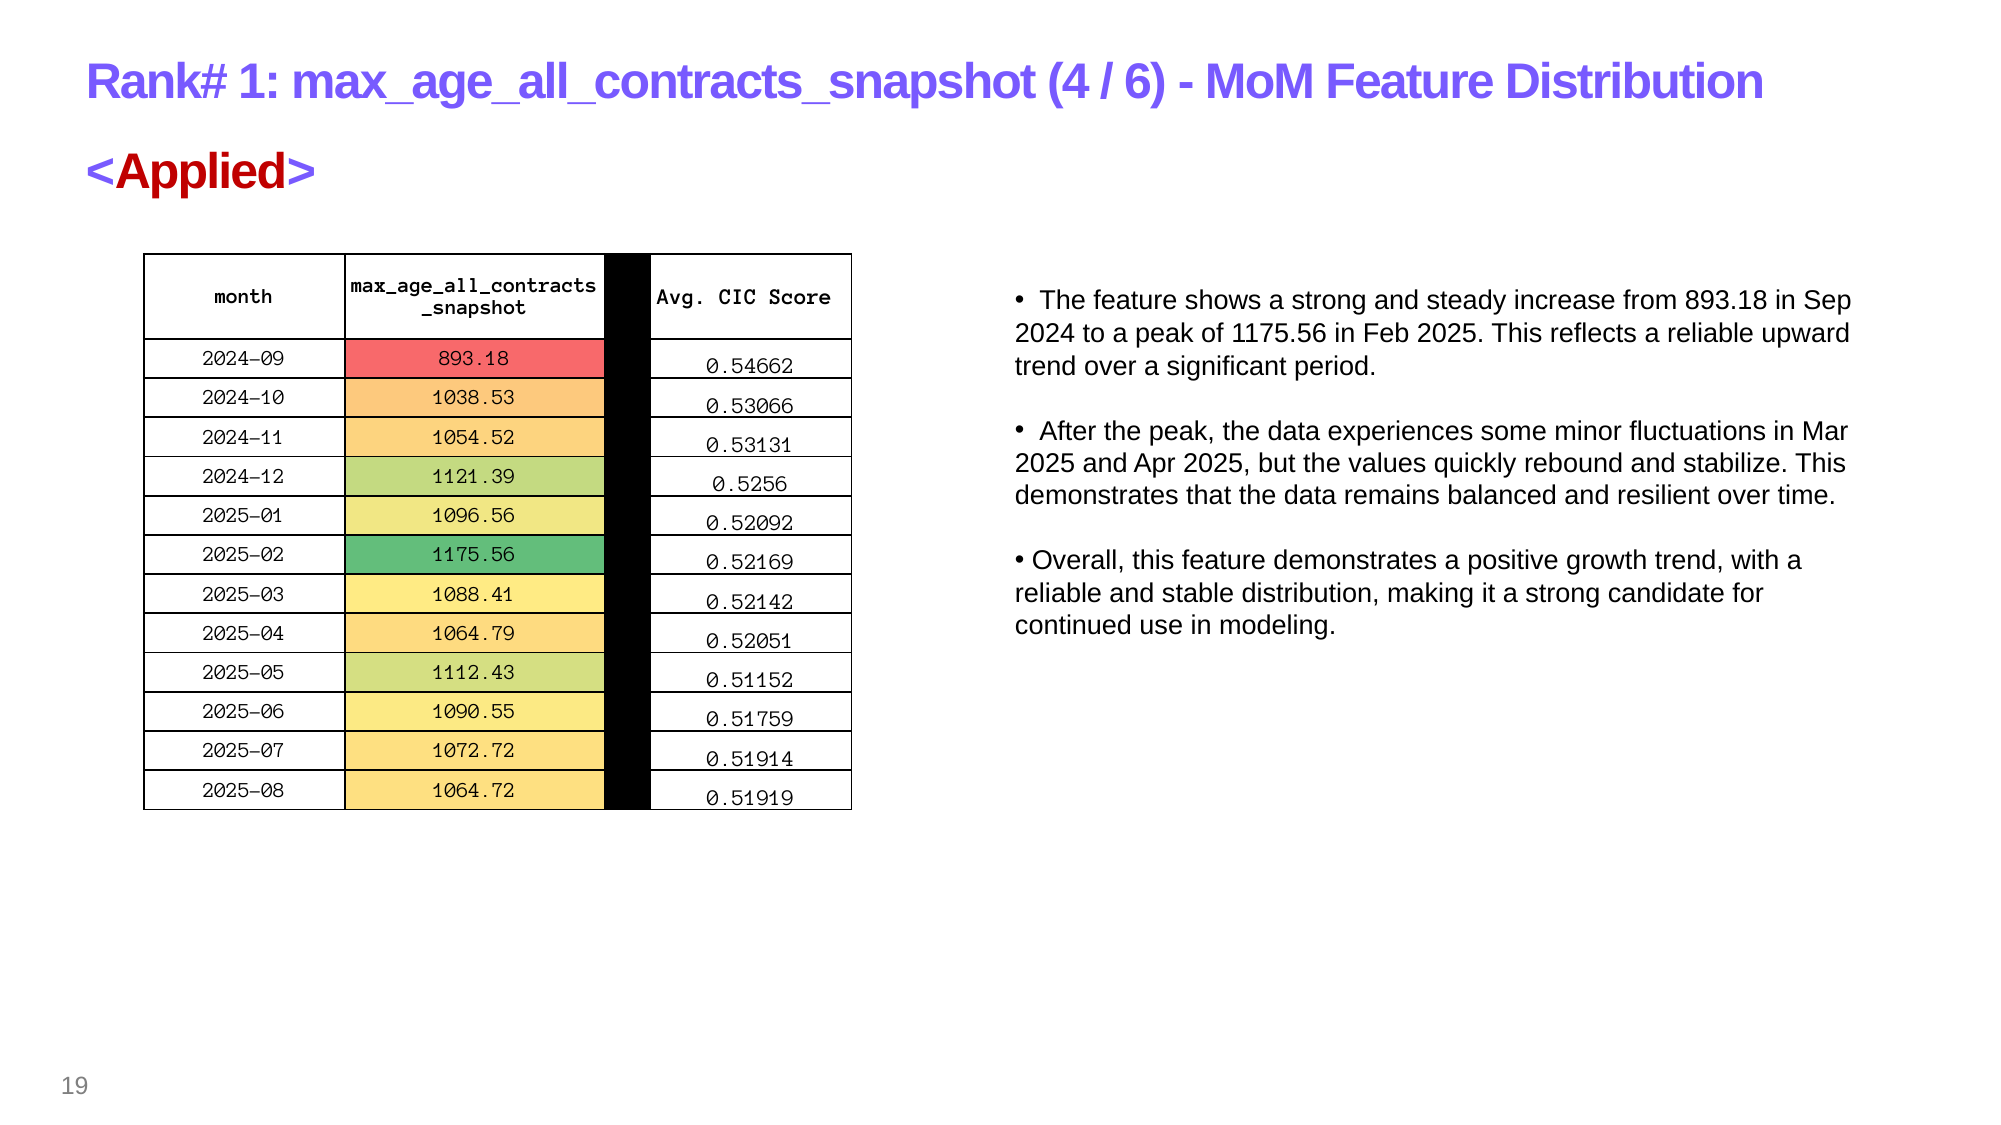

# Rank# 1: max_age_all_contracts_snapshot (4 / 6) - MoM Feature Distribution <Applied>​
| month | max\_age\_all\_contracts\_snapshot |  | Avg. CIC Score |
| --- | --- | --- | --- |
| 2024-09 | 893.18 |  | 0.54662 |
| 2024-10 | 1038.53 |  | 0.53066 |
| 2024-11 | 1054.52 |  | 0.53131 |
| 2024-12 | 1121.39 |  | 0.5256 |
| 2025-01 | 1096.56 |  | 0.52092 |
| 2025-02 | 1175.56 |  | 0.52169 |
| 2025-03 | 1088.41 |  | 0.52142 |
| 2025-04 | 1064.79 |  | 0.52051 |
| 2025-05 | 1112.43 |  | 0.51152 |
| 2025-06 | 1090.55 |  | 0.51759 |
| 2025-07 | 1072.72 |  | 0.51914 |
| 2025-08 | 1064.72 |  | 0.51919 |
  The feature shows a strong and steady increase from 893.18 in Sep 2024 to a peak of 1175.56 in Feb 2025. This reflects a reliable upward trend over a significant period.

  After the peak, the data experiences some minor fluctuations in Mar 2025 and Apr 2025, but the values quickly rebound and stabilize. This demonstrates that the data remains balanced and resilient over time.

 Overall, this feature demonstrates a positive growth trend, with a reliable and stable distribution, making it a strong candidate for continued use in modeling.

19